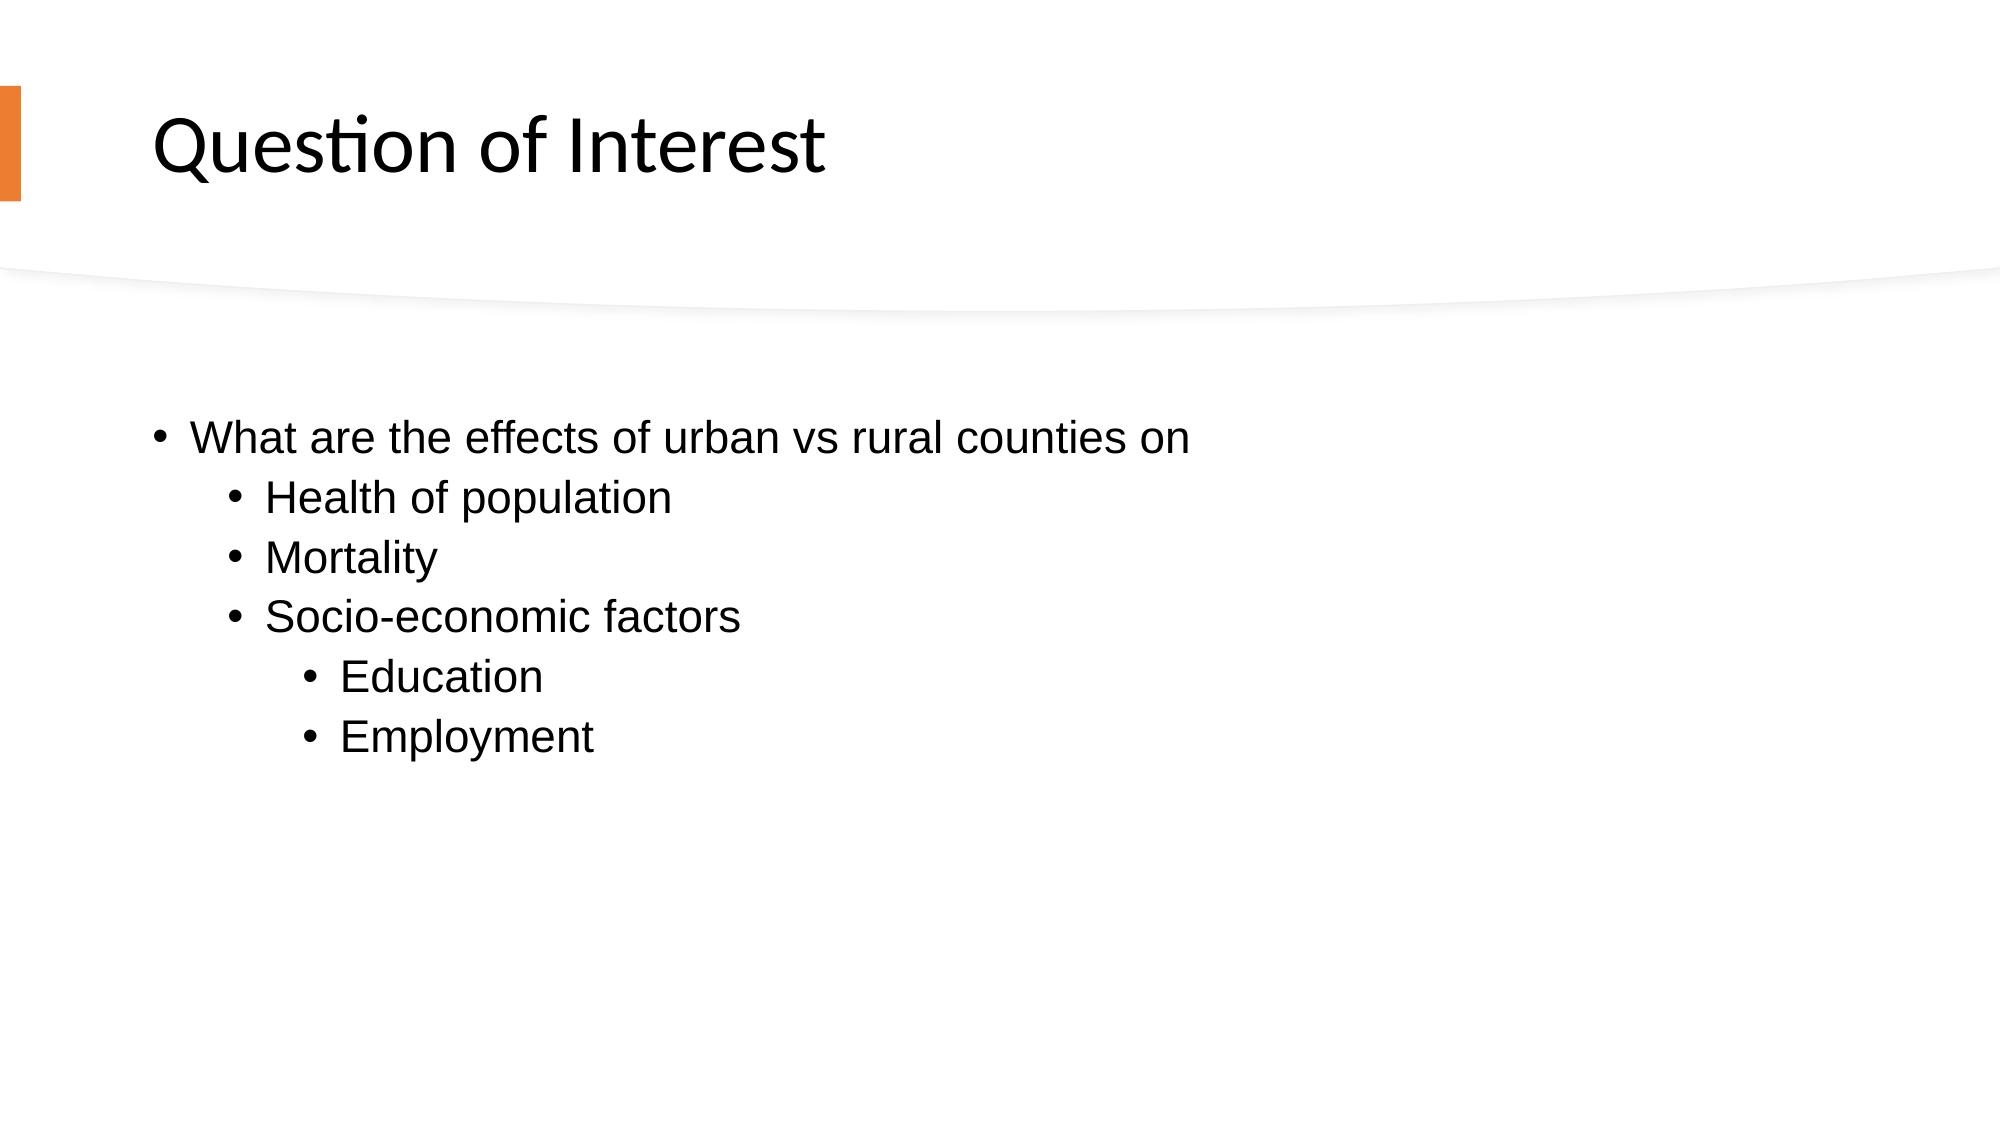

# Question of Interest

What are the effects of urban vs rural counties on
Health of population
Mortality
Socio-economic factors
Education
Employment